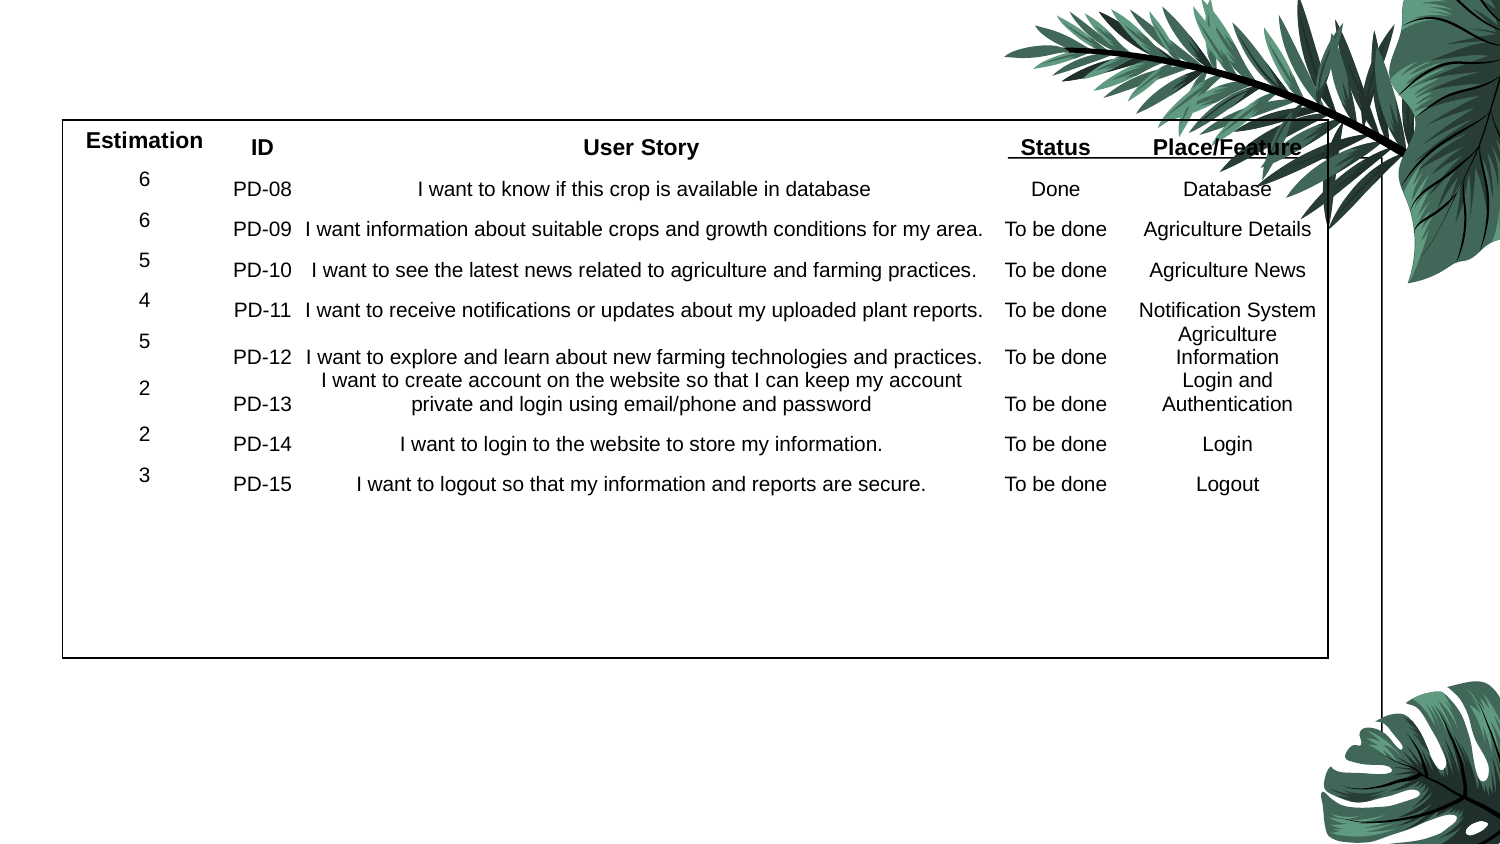

| Estimation | ID | User Story | Status | Place/Feature |
| --- | --- | --- | --- | --- |
| 6 | PD-08 | I want to know if this crop is available in database | Done | Database |
| 6 | PD-09 | I want information about suitable crops and growth conditions for my area. | To be done | Agriculture Details |
| 5 | PD-10 | I want to see the latest news related to agriculture and farming practices. | To be done | Agriculture News |
| 4 | PD-11 | I want to receive notifications or updates about my uploaded plant reports. | To be done | Notification System |
| 5 | PD-12 | I want to explore and learn about new farming technologies and practices. | To be done | Agriculture Information |
| 2 | PD-13 | I want to create account on the website so that I can keep my account private and login using email/phone and password | To be done | Login and Authentication |
| 2 | PD-14 | I want to login to the website to store my information. | To be done | Login |
| 3 | PD-15 | I want to logout so that my information and reports are secure. | To be done | Logout |
|  |  |  |  |  |
|  |  |  |  |  |
|  |  |  |  |  |
|  |  |  |  |  |